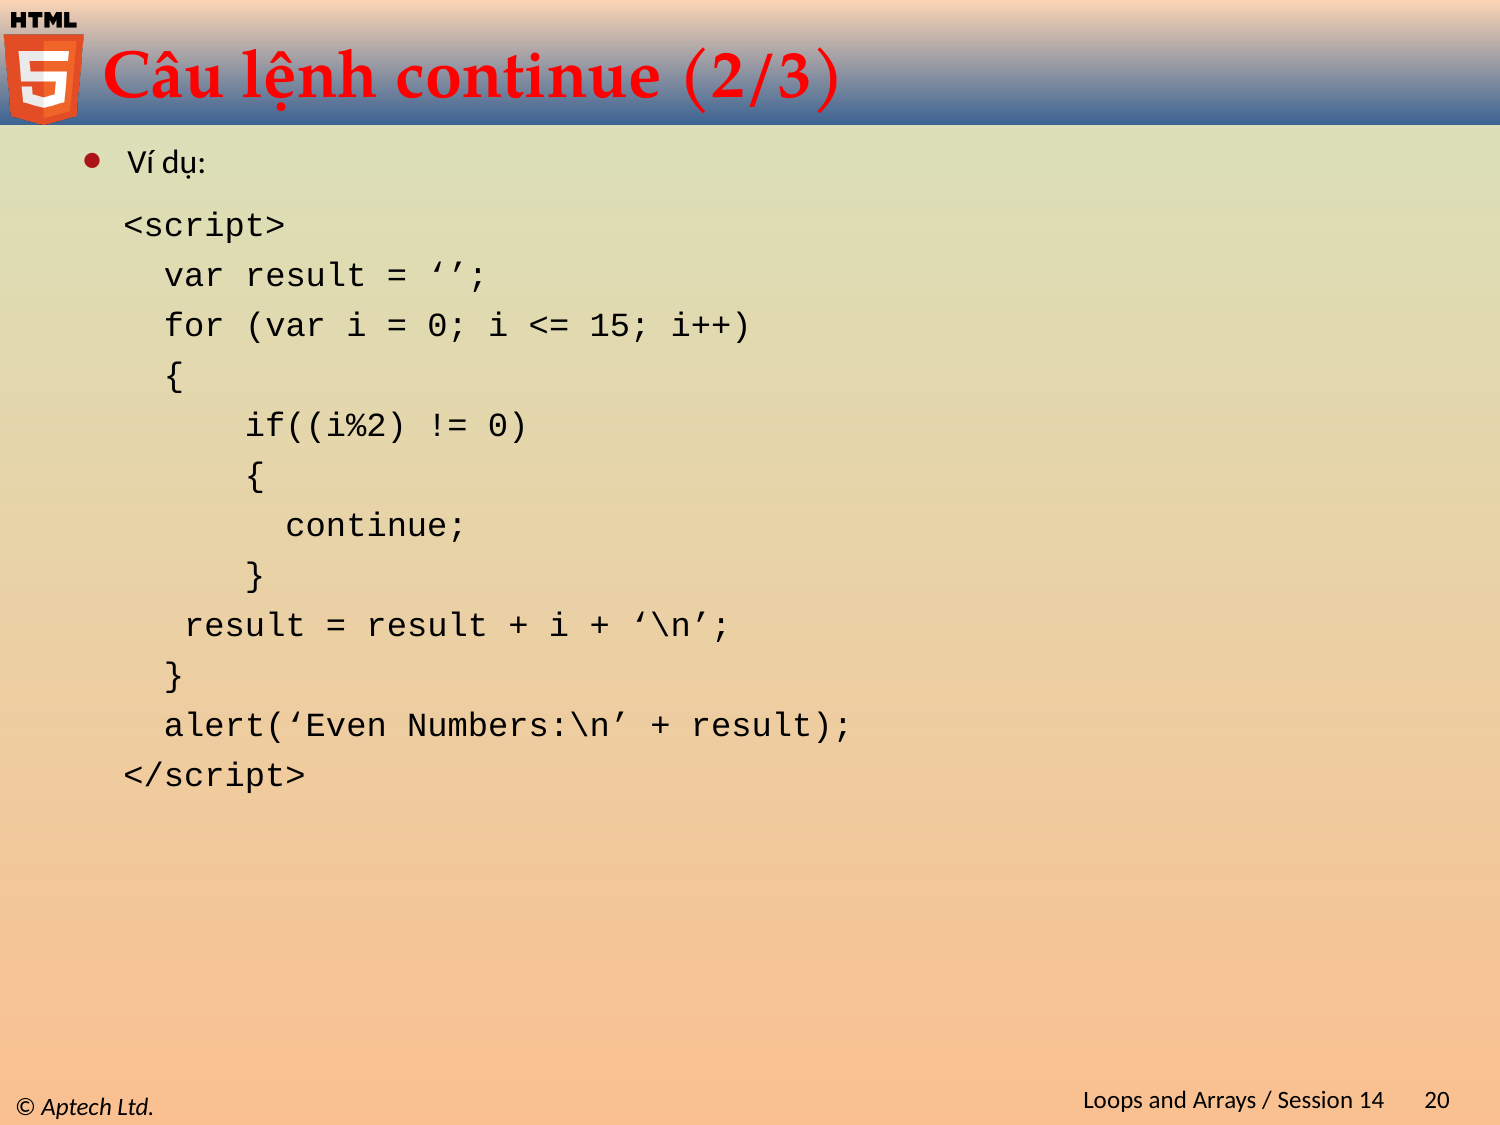

# Câu lệnh continue (2/3)
Ví dụ:
<script>
  var result = ‘’;
  for (var i = 0; i <= 15; i++)
  {
      if((i%2) != 0)
      {
        continue;
      }
   result = result + i + ‘\n’;
  }
  alert(‘Even Numbers:\n’ + result);
</script>
Loops and Arrays / Session 14
20